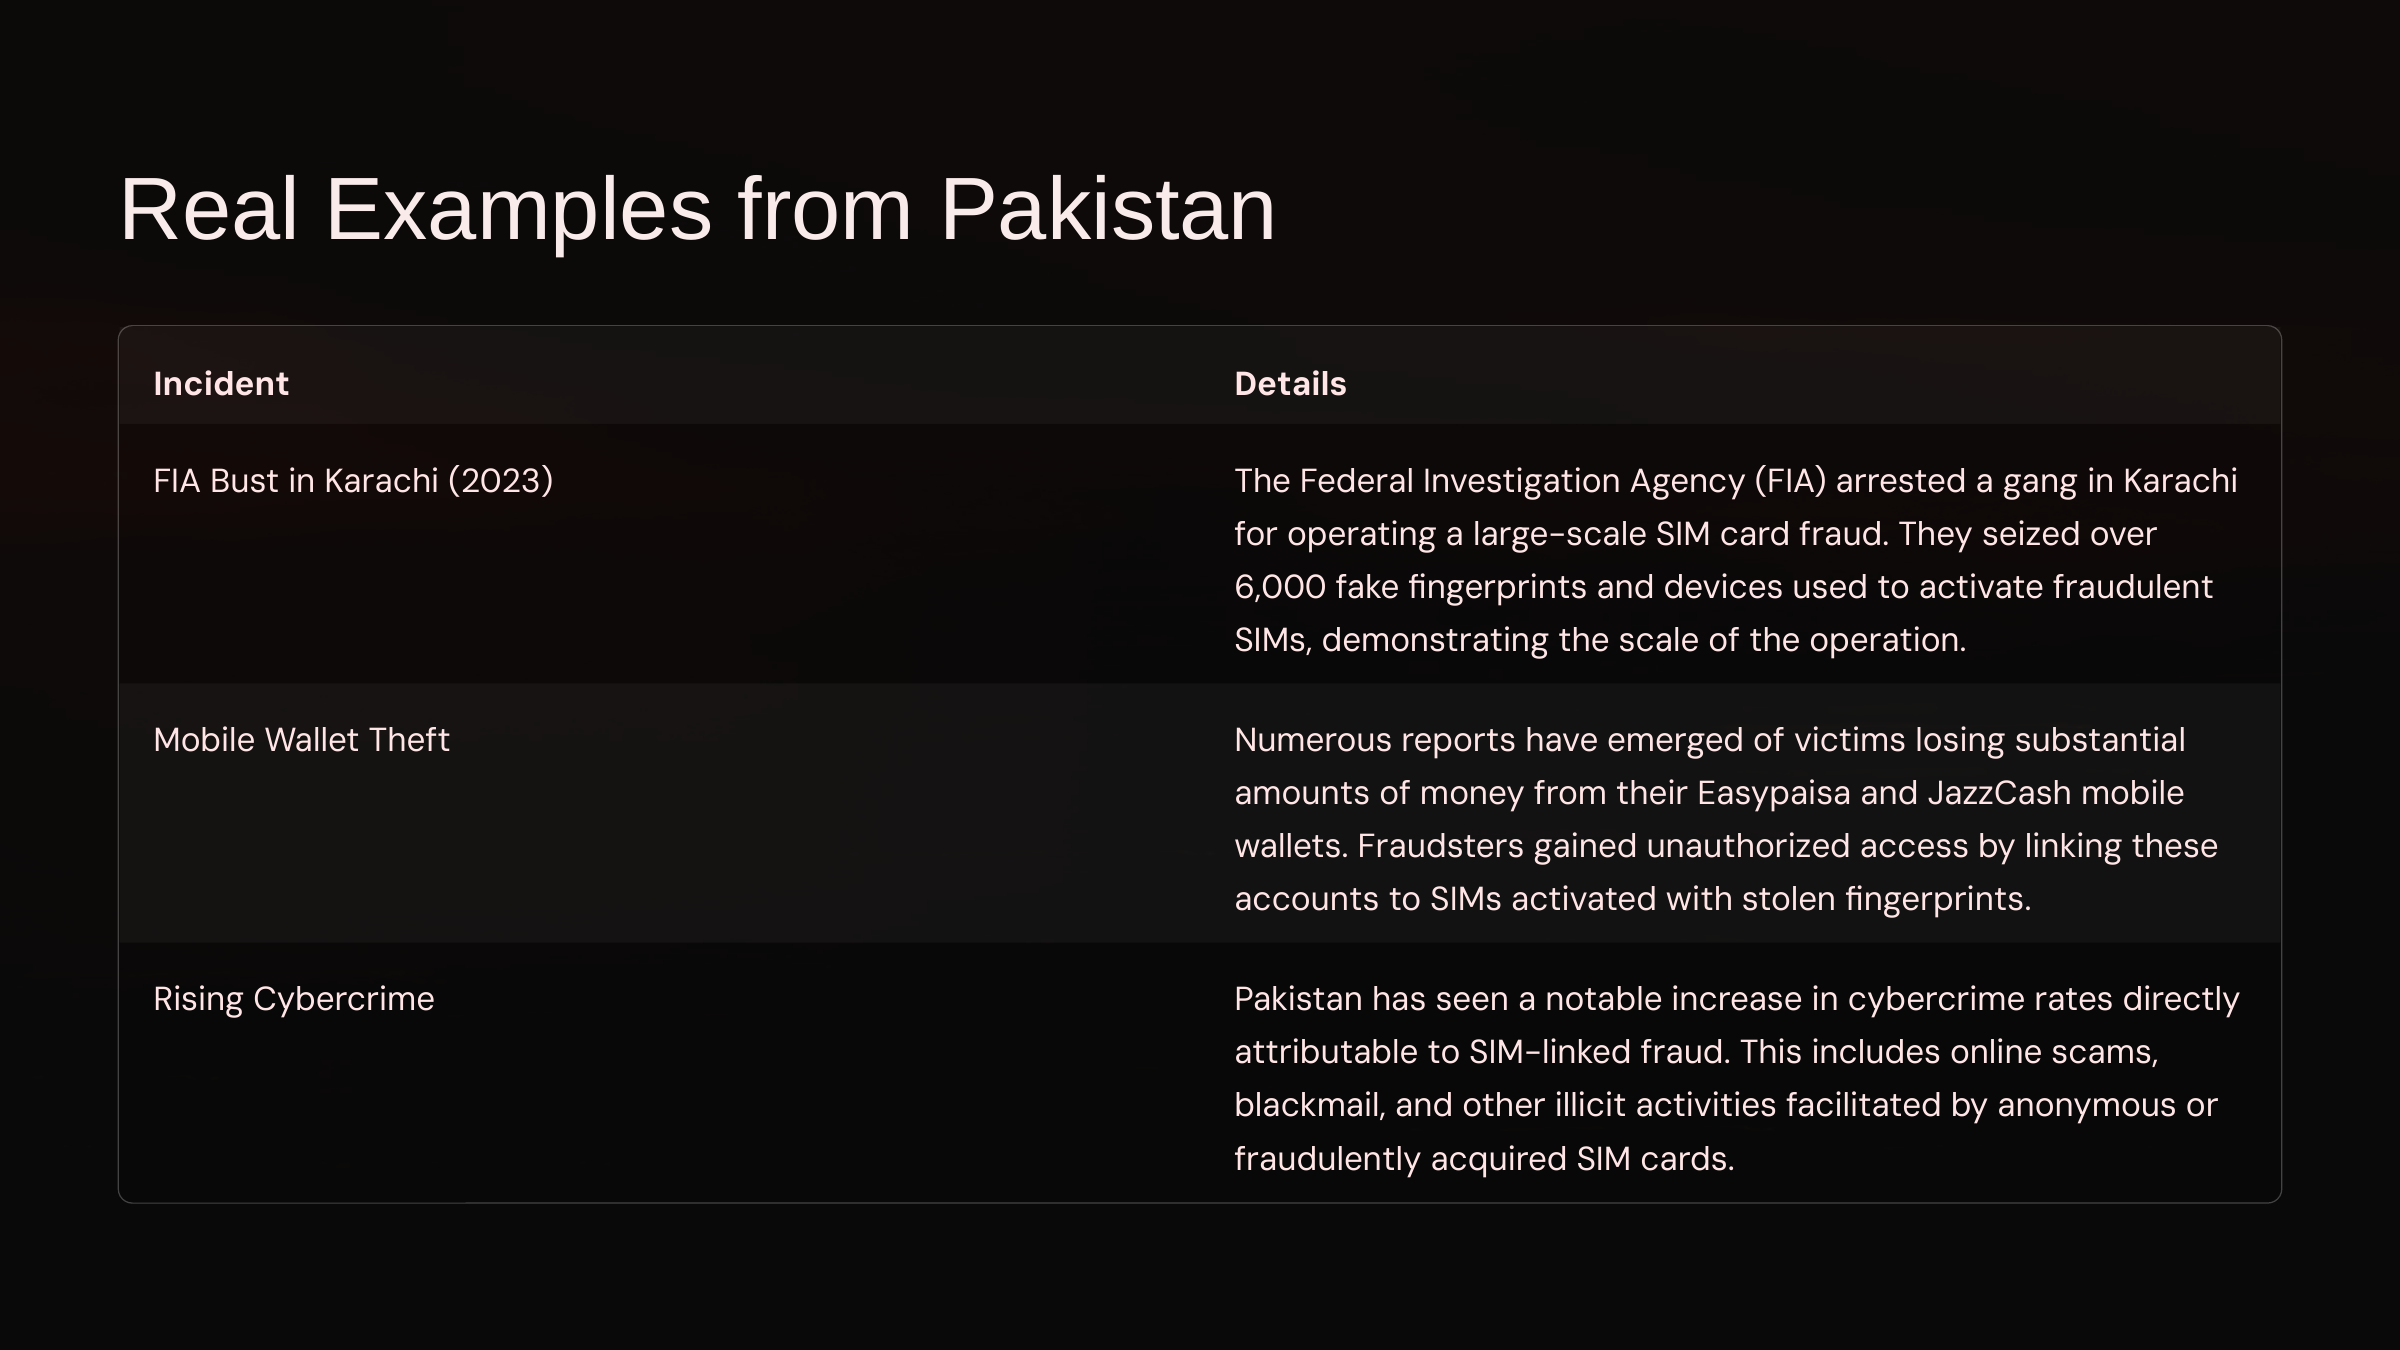

Real Examples from Pakistan

Incident
Details

FIA Bust in Karachi (2023)
The Federal Investigation Agency (FIA) arrested a gang in Karachi for operating a large-scale SIM card fraud. They seized over 6,000 fake fingerprints and devices used to activate fraudulent SIMs, demonstrating the scale of the operation.

Mobile Wallet Theft
Numerous reports have emerged of victims losing substantial amounts of money from their Easypaisa and JazzCash mobile wallets. Fraudsters gained unauthorized access by linking these accounts to SIMs activated with stolen fingerprints.

Rising Cybercrime
Pakistan has seen a notable increase in cybercrime rates directly attributable to SIM-linked fraud. This includes online scams, blackmail, and other illicit activities facilitated by anonymous or fraudulently acquired SIM cards.